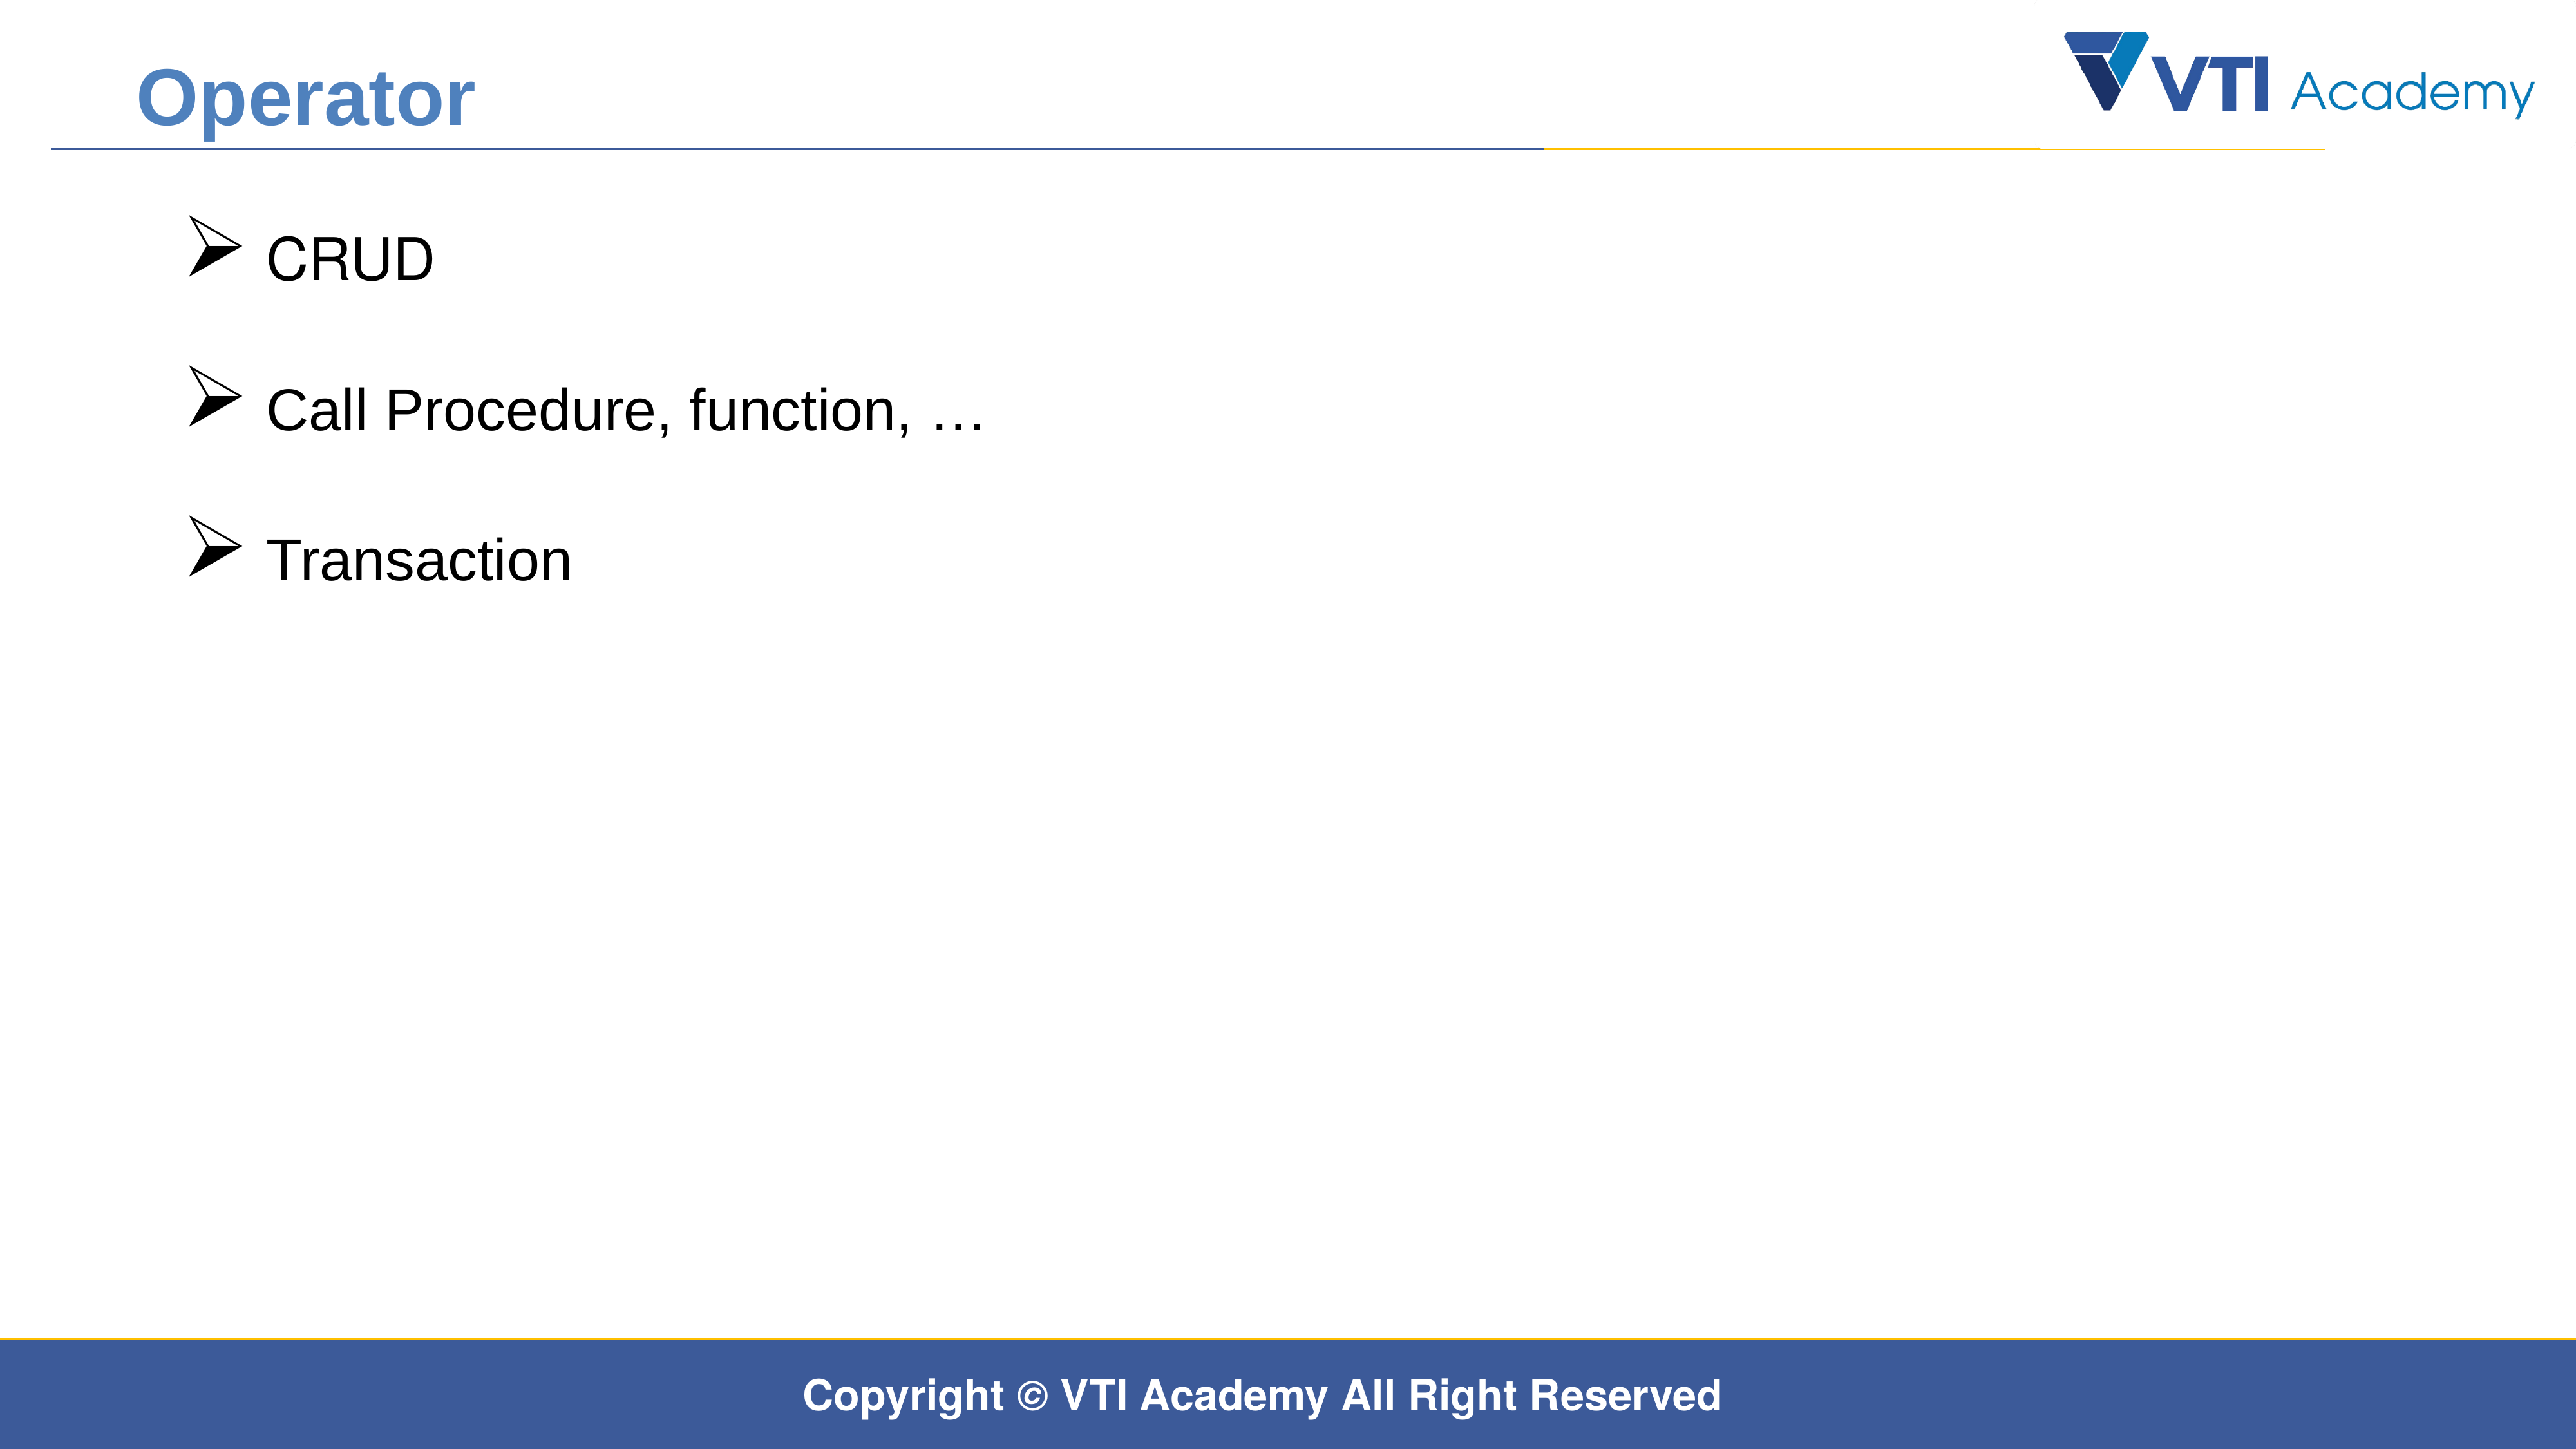

Operator
 CRUD
 Call Procedure, function, …
 Transaction